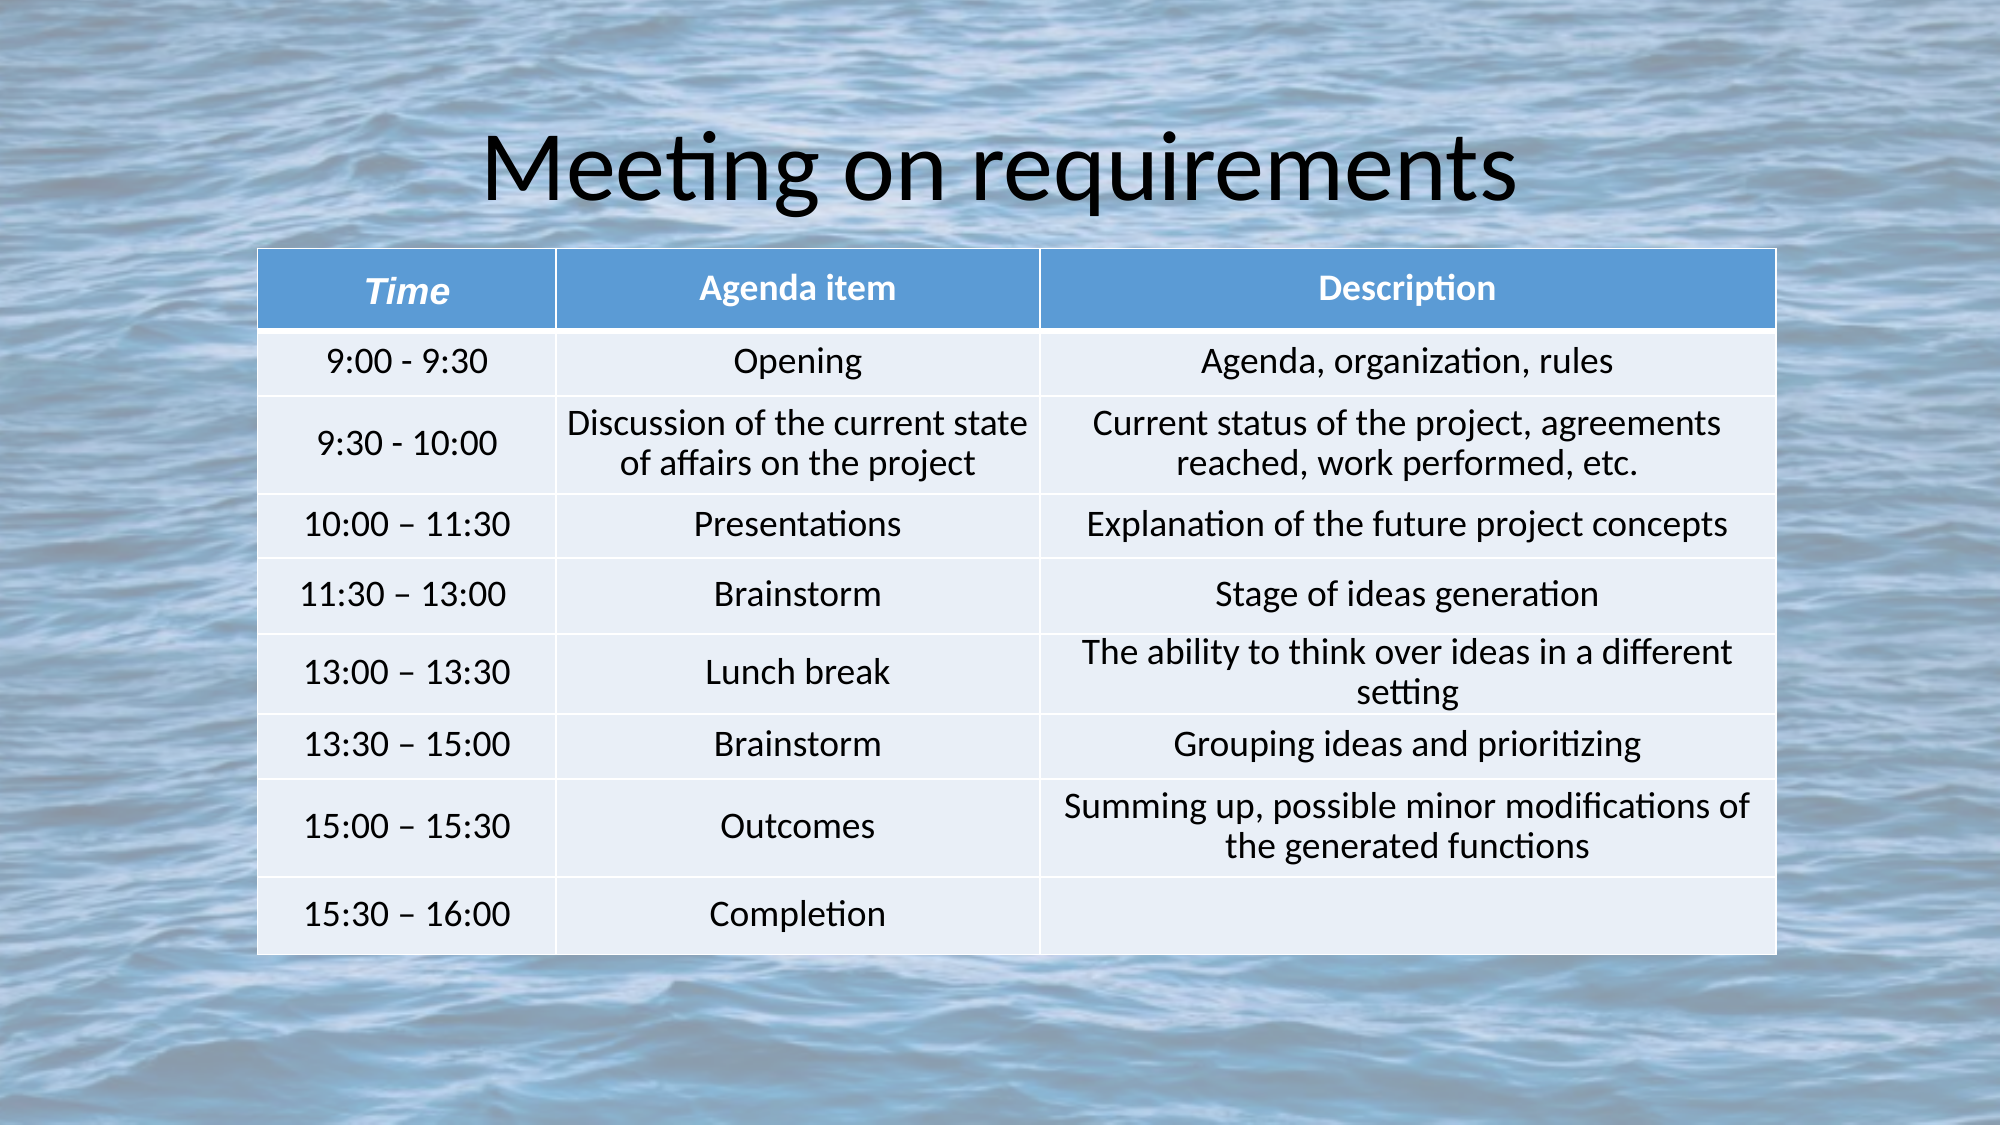

# Meeting on requirements
| Time | Agenda item | Description |
| --- | --- | --- |
| 9:00 - 9:30 | Opening | Agenda, organization, rules |
| 9:30 - 10:00 | Discussion of the current state of affairs on the project | Current status of the project, agreements reached, work performed, etc. |
| 10:00 – 11:30 | Presentations | Explanation of the future project concepts |
| 11:30 – 13:00 | Brainstorm | Stage of ideas generation |
| 13:00 – 13:30 | Lunch break | The ability to think over ideas in a different setting |
| 13:30 – 15:00 | Brainstorm | Grouping ideas and prioritizing |
| 15:00 – 15:30 | Outcomes | Summing up, possible minor modifications of the generated functions |
| 15:30 – 16:00 | Completion |  |